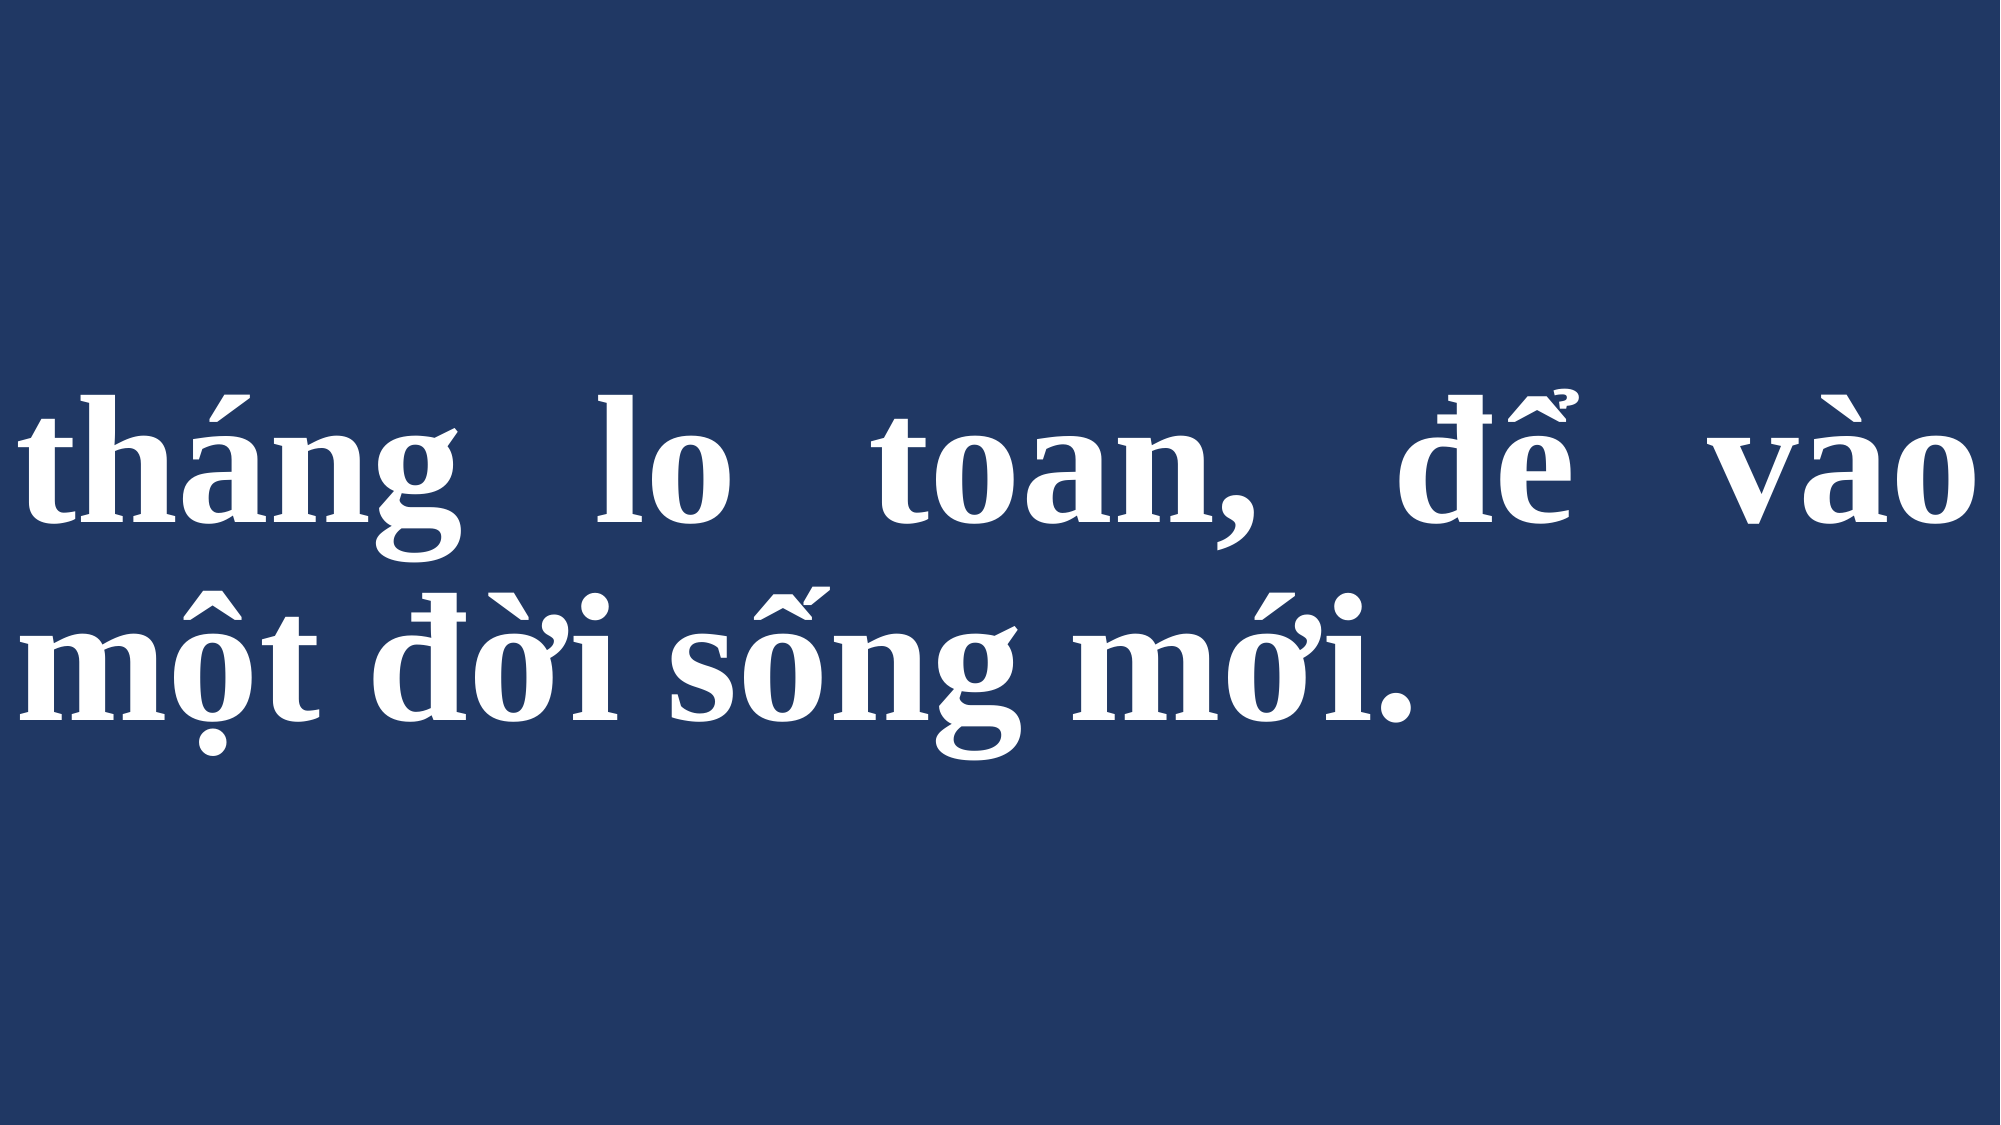

# tháng lo toan, để vào một đời sống mới.